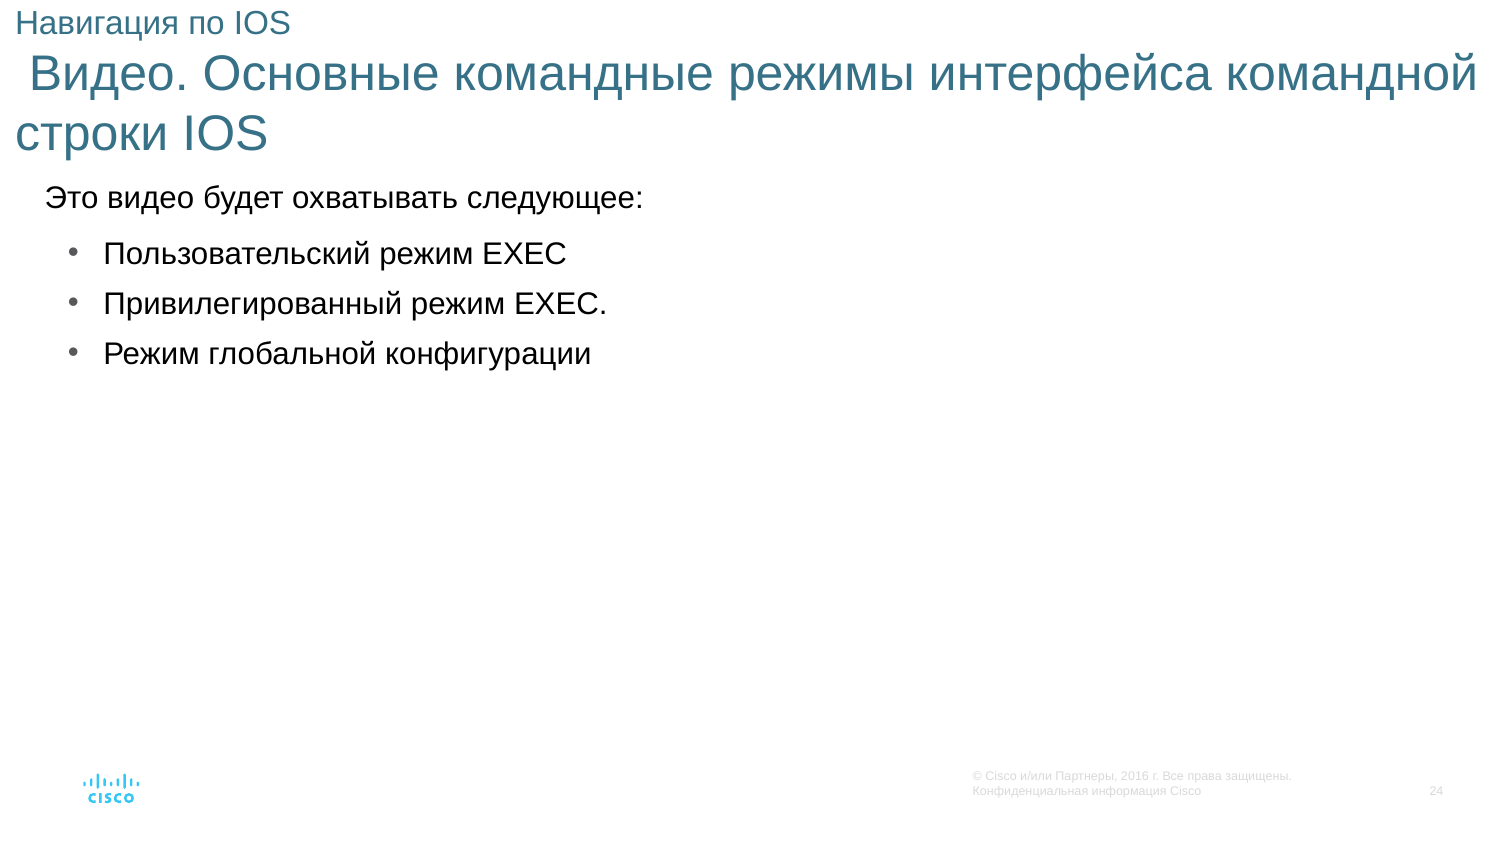

# Навигация по IOS Видео. Основные командные режимы интерфейса командной строки IOS
Это видео будет охватывать следующее:
Пользовательский режим EXEC
Привилегированный режим EXEC.
Режим глобальной конфигурации